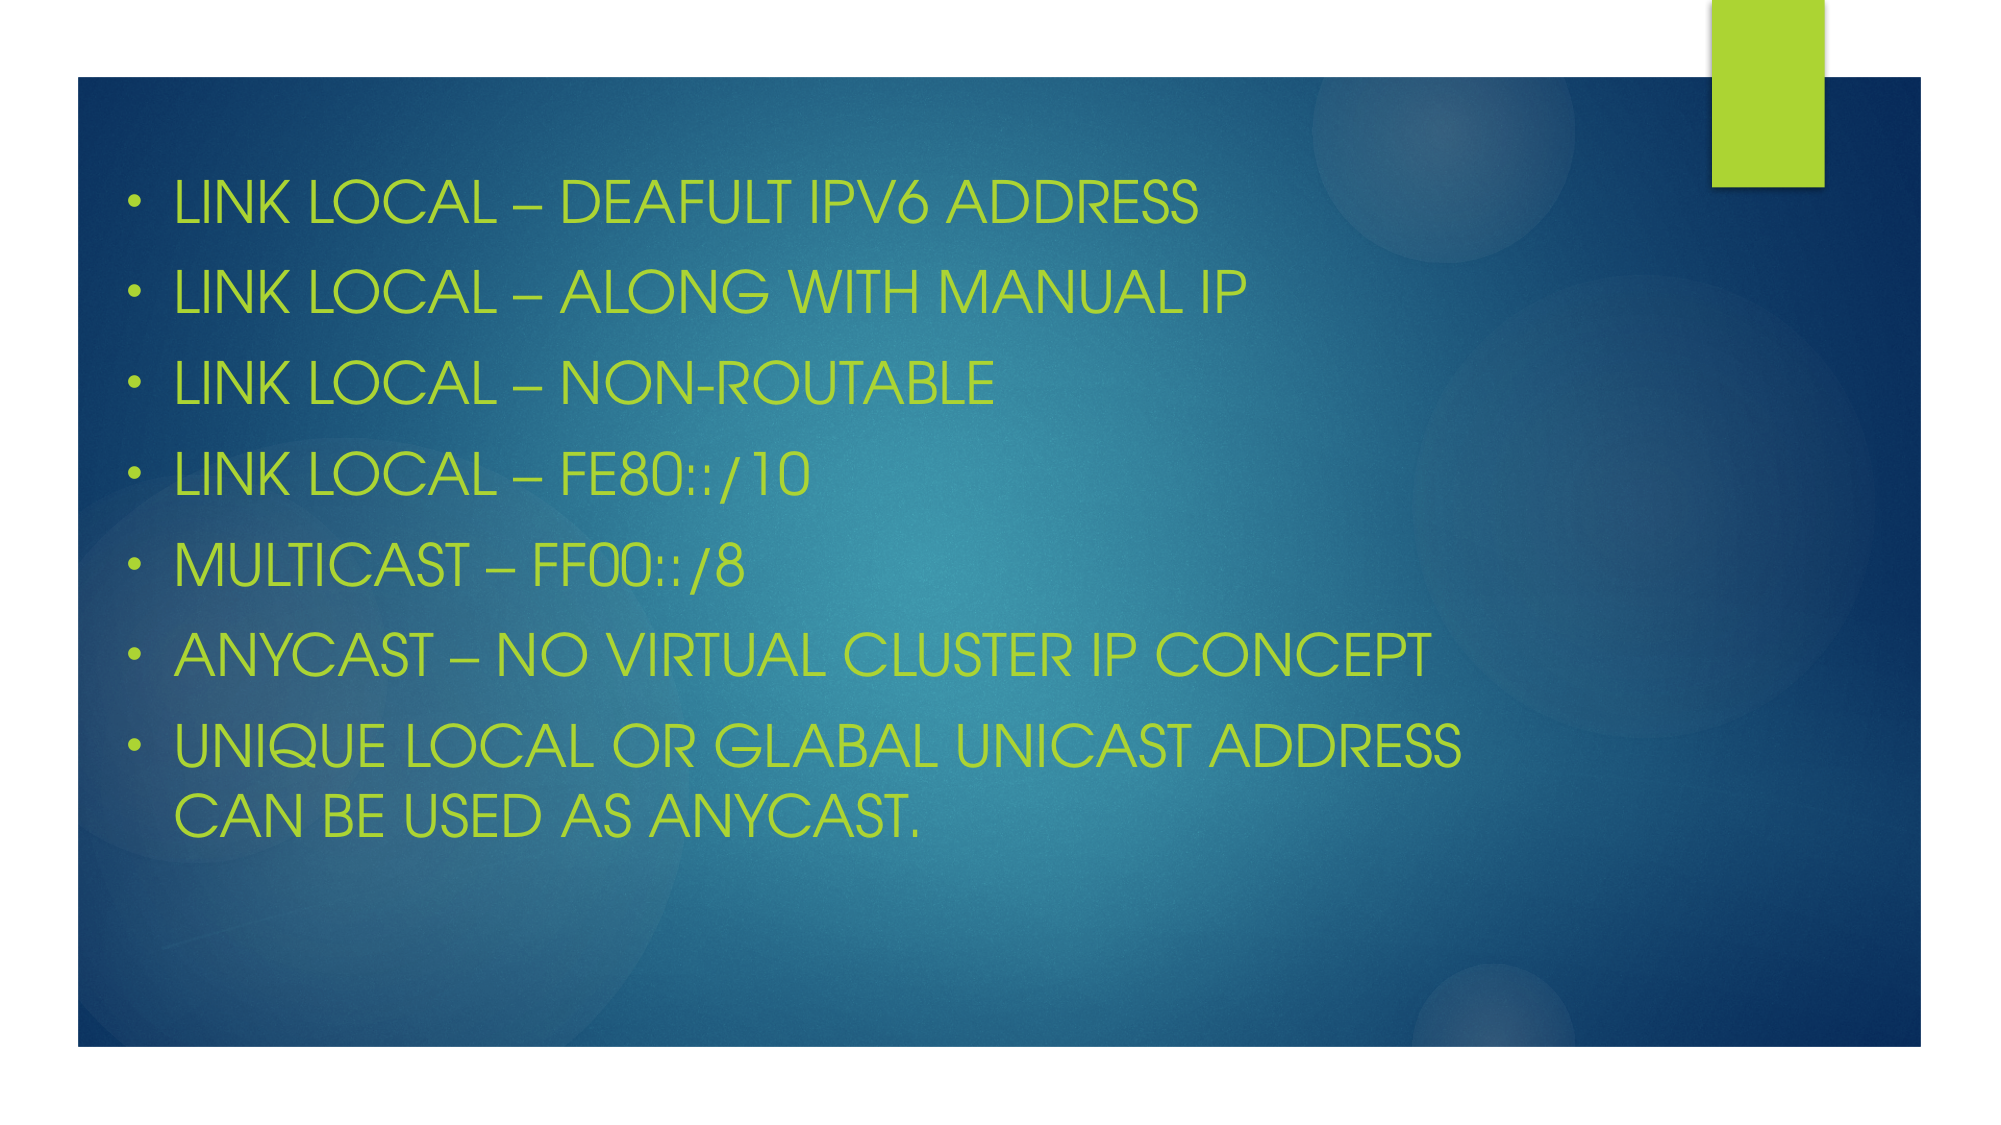

lINK LOCAL – DEAFULT IPV6 ADDRESS
lINK LOCAL – ALONG WITH MANUAL IP
lINK LOCAL – NON-ROUTABLE
lINK LOCAL – FE80::/10
MULTICAST – FF00::/8
ANYCAST – NO VIRTUAL CLUSTER IP CONCEPT
UNIQUE LOCAL OR GLABAL UNICAST ADDRESS CAN BE USED AS ANYCAST.